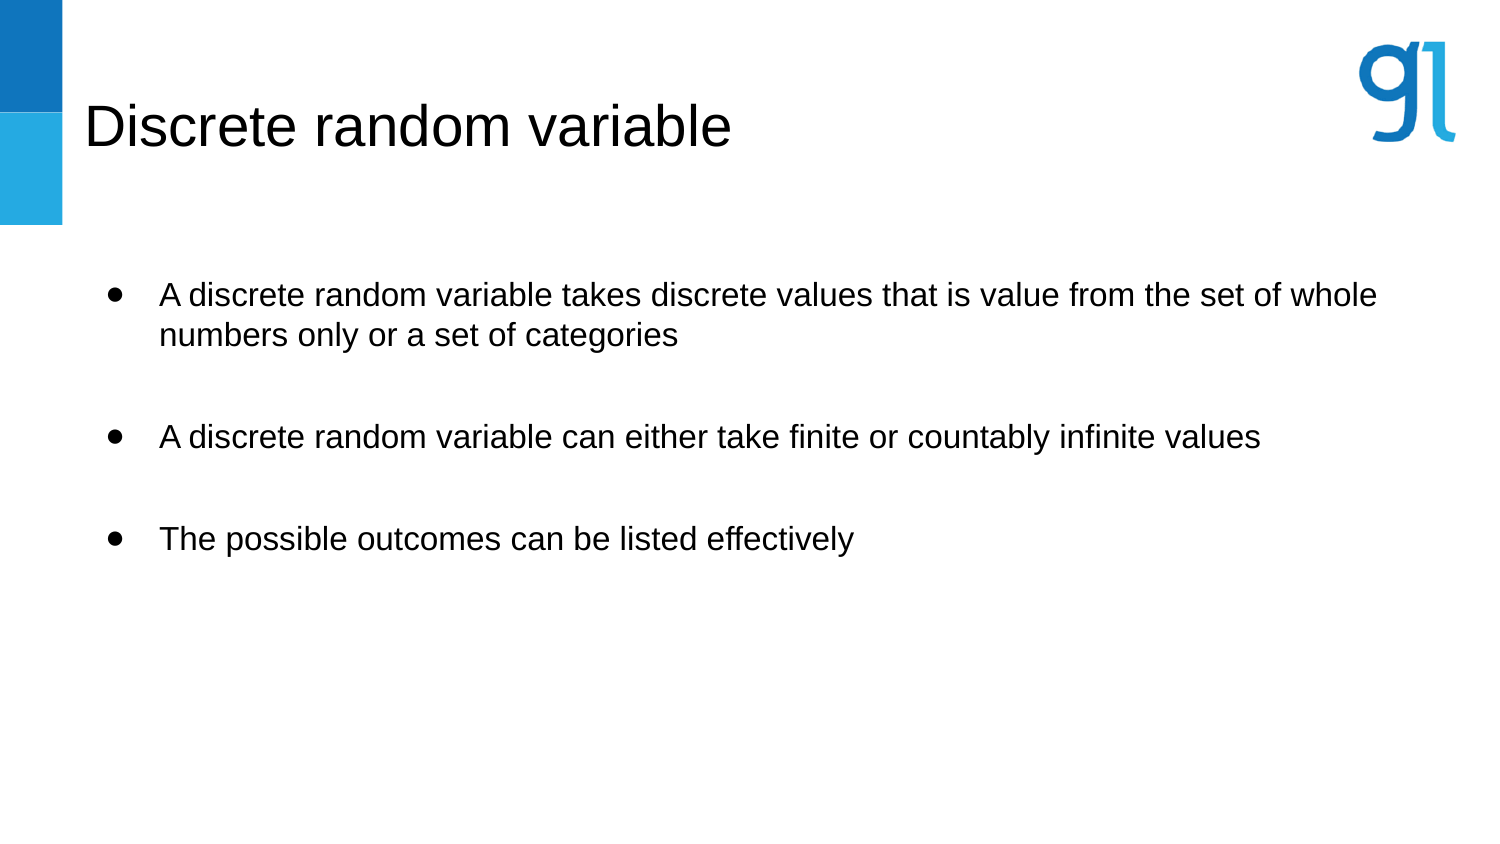

# Discrete random variable
A discrete random variable takes discrete values that is value from the set of whole numbers only or a set of categories
A discrete random variable can either take finite or countably infinite values
The possible outcomes can be listed effectively